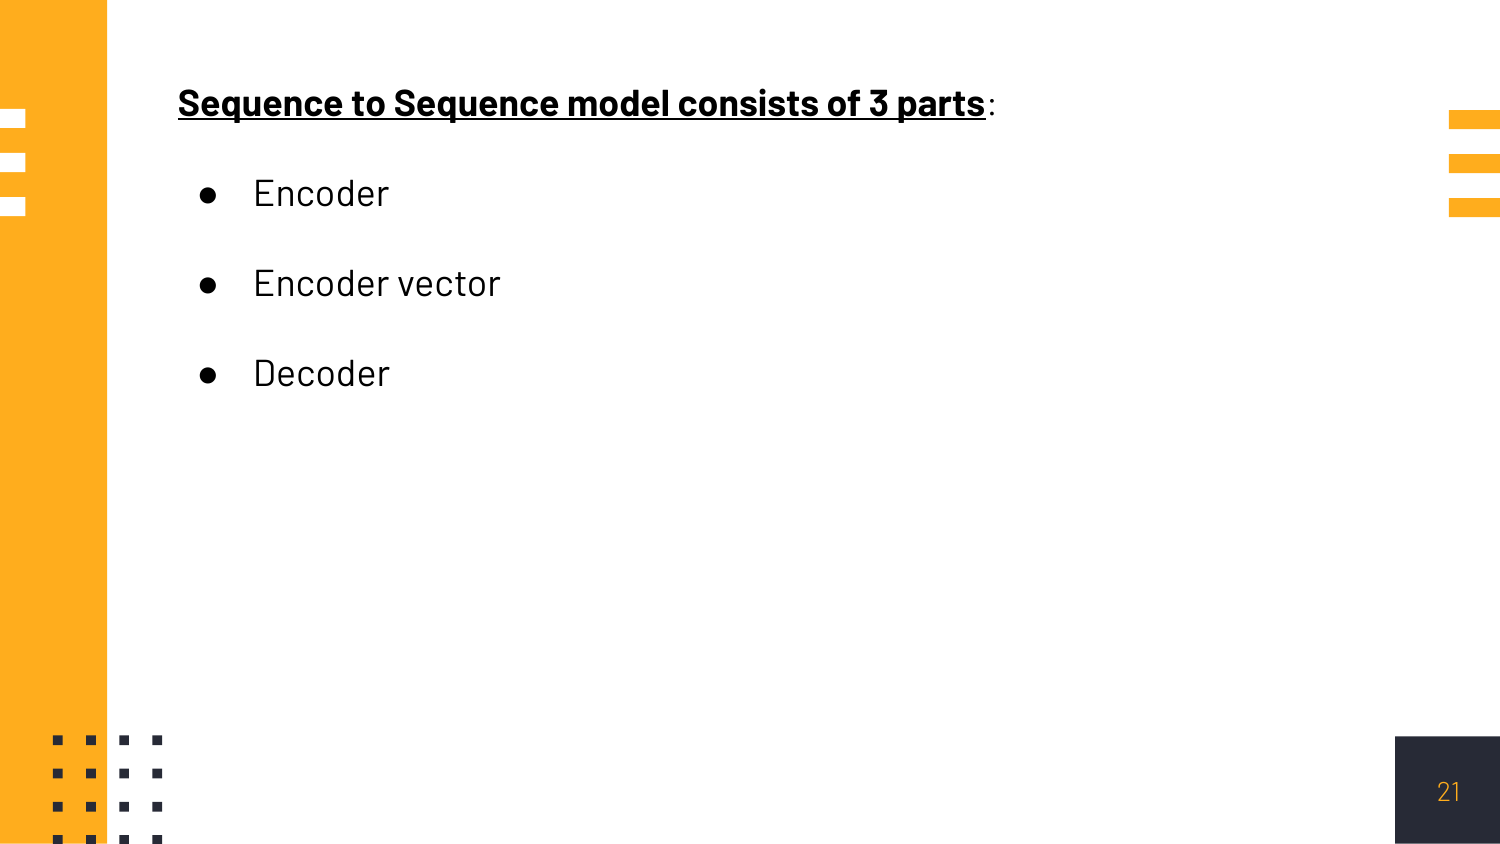

Sequence to Sequence model consists of 3 parts:

Encoder

Encoder vector

Decoder

21